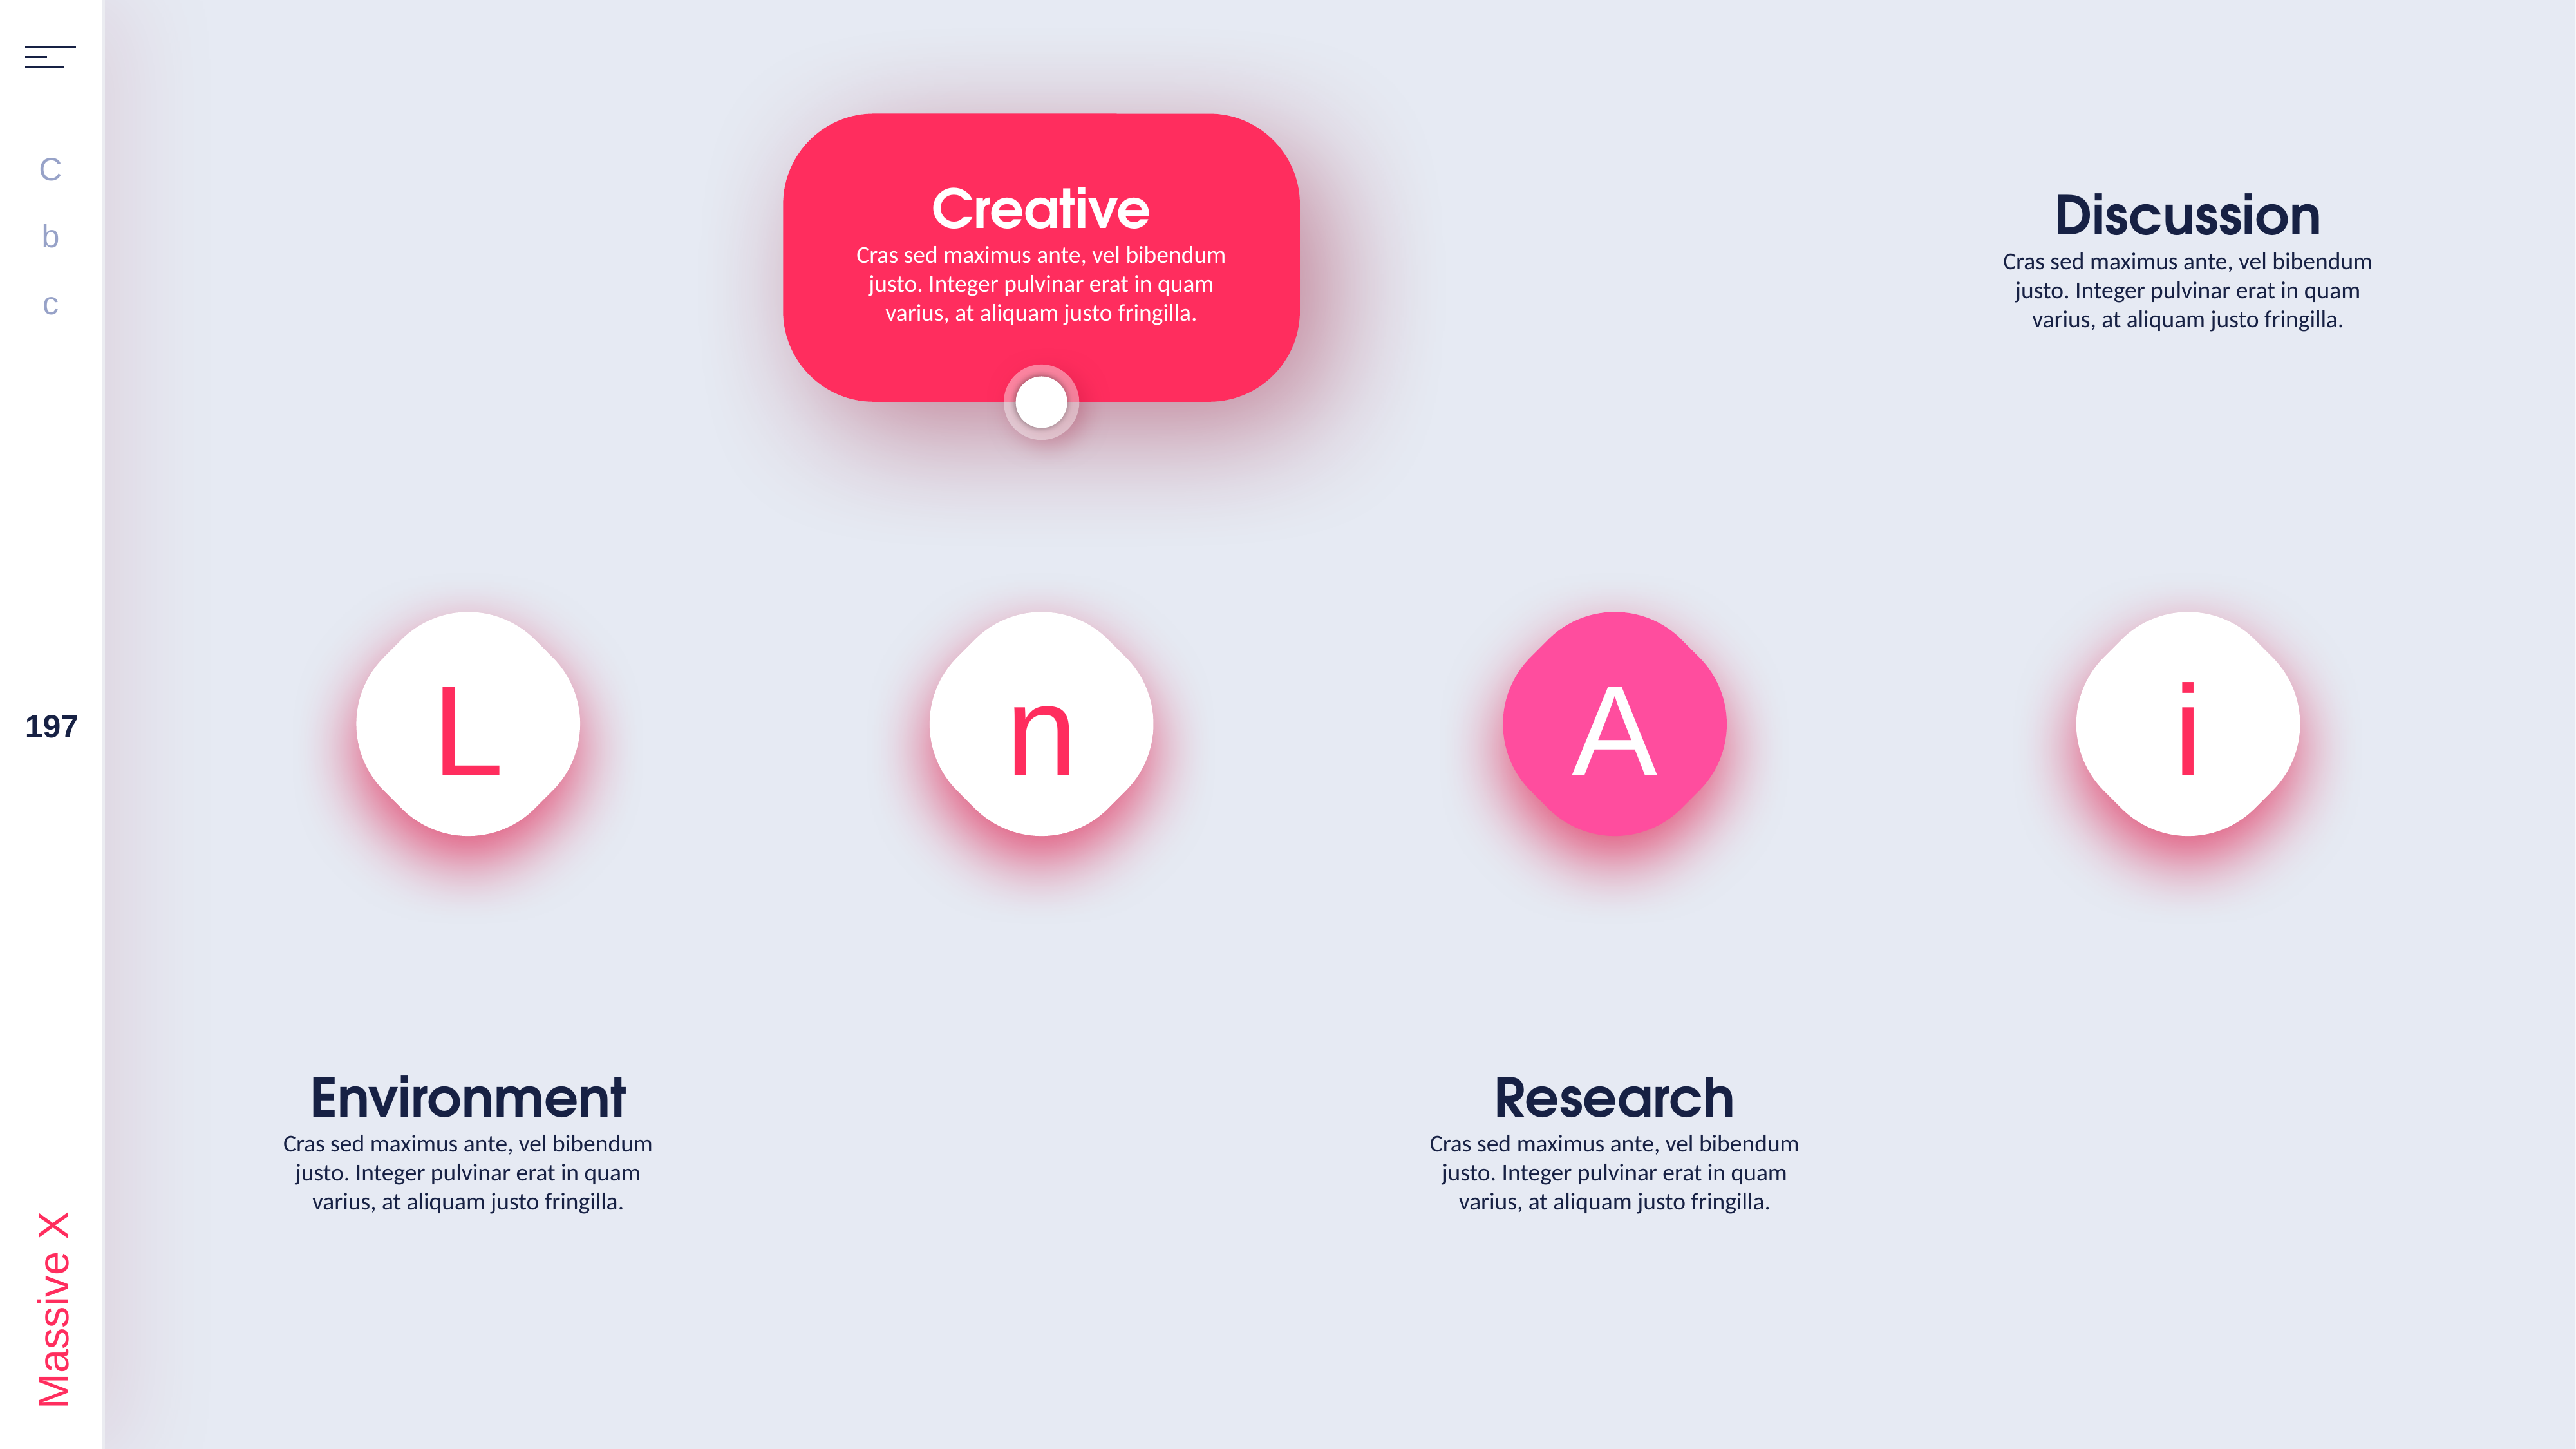

Creative
Cras sed maximus ante, vel bibendum justo. Integer pulvinar erat in quam varius, at aliquam justo fringilla.

Discussion
Cras sed maximus ante, vel bibendum justo. Integer pulvinar erat in quam varius, at aliquam justo fringilla.

L

n

A

i
Environment
Cras sed maximus ante, vel bibendum justo. Integer pulvinar erat in quam varius, at aliquam justo fringilla.
Research
Cras sed maximus ante, vel bibendum justo. Integer pulvinar erat in quam varius, at aliquam justo fringilla.